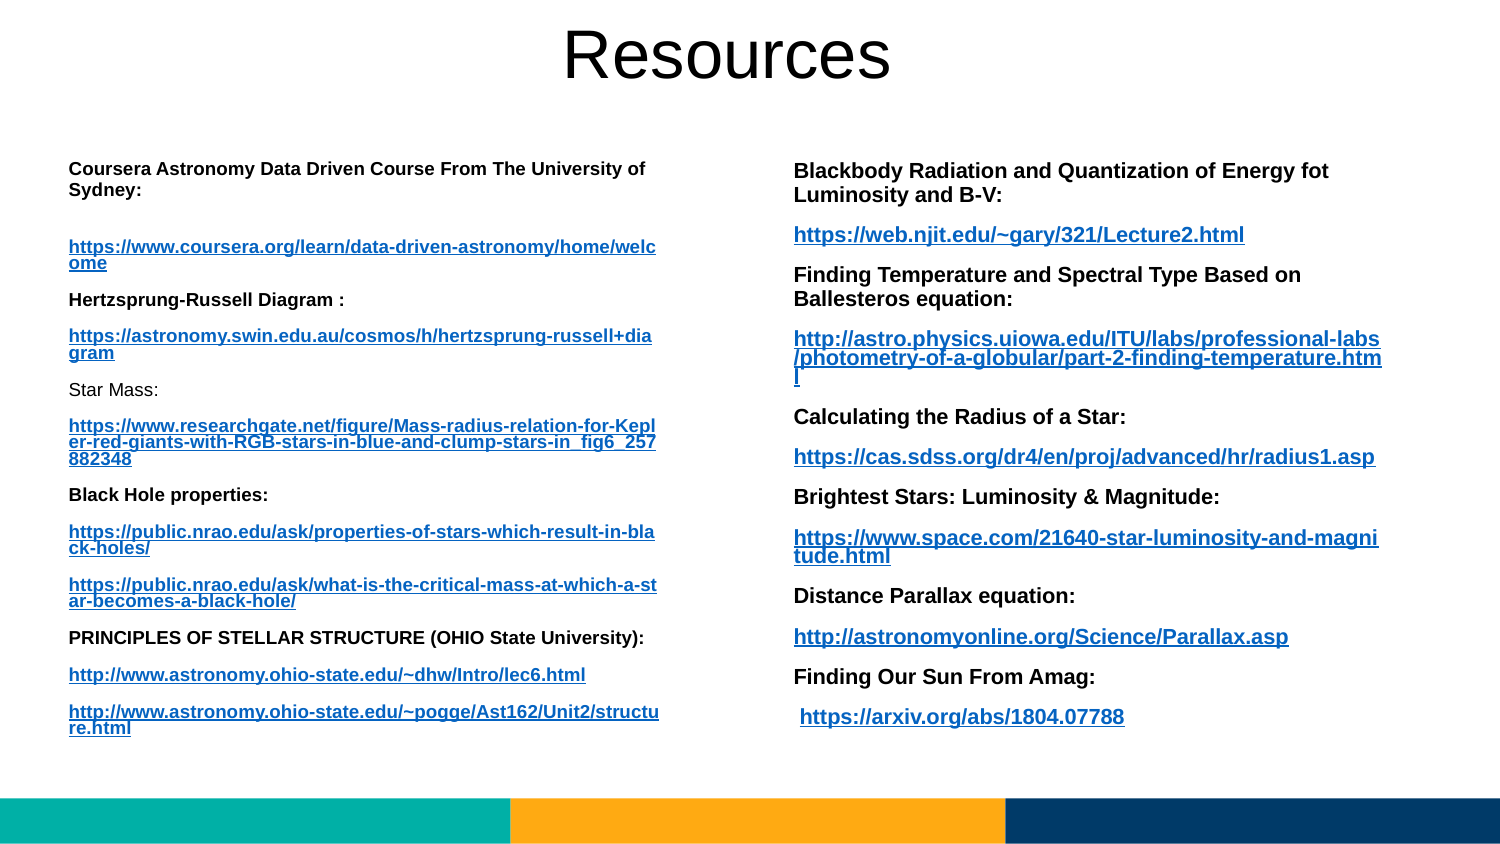

# Resources
Coursera Astronomy Data Driven Course From The University of Sydney:
  https://www.coursera.org/learn/data-driven-astronomy/home/welcome
Hertzsprung-Russell Diagram :
https://astronomy.swin.edu.au/cosmos/h/hertzsprung-russell+diagram
Star Mass:
https://www.researchgate.net/figure/Mass-radius-relation-for-Kepler-red-giants-with-RGB-stars-in-blue-and-clump-stars-in_fig6_257882348
Black Hole properties:
https://public.nrao.edu/ask/properties-of-stars-which-result-in-black-holes/
https://public.nrao.edu/ask/what-is-the-critical-mass-at-which-a-star-becomes-a-black-hole/
PRINCIPLES OF STELLAR STRUCTURE (OHIO State University):
http://www.astronomy.ohio-state.edu/~dhw/Intro/lec6.html
http://www.astronomy.ohio-state.edu/~pogge/Ast162/Unit2/structure.html

Blackbody Radiation and Quantization of Energy fot Luminosity and B-V:
https://web.njit.edu/~gary/321/Lecture2.html
Finding Temperature and Spectral Type Based on Ballesteros equation:
http://astro.physics.uiowa.edu/ITU/labs/professional-labs/photometry-of-a-globular/part-2-finding-temperature.html
Calculating the Radius of a Star:
https://cas.sdss.org/dr4/en/proj/advanced/hr/radius1.asp
Brightest Stars: Luminosity & Magnitude:
https://www.space.com/21640-star-luminosity-and-magnitude.html
Distance Parallax equation:
http://astronomyonline.org/Science/Parallax.asp
Finding Our Sun From Amag:
 https://arxiv.org/abs/1804.07788